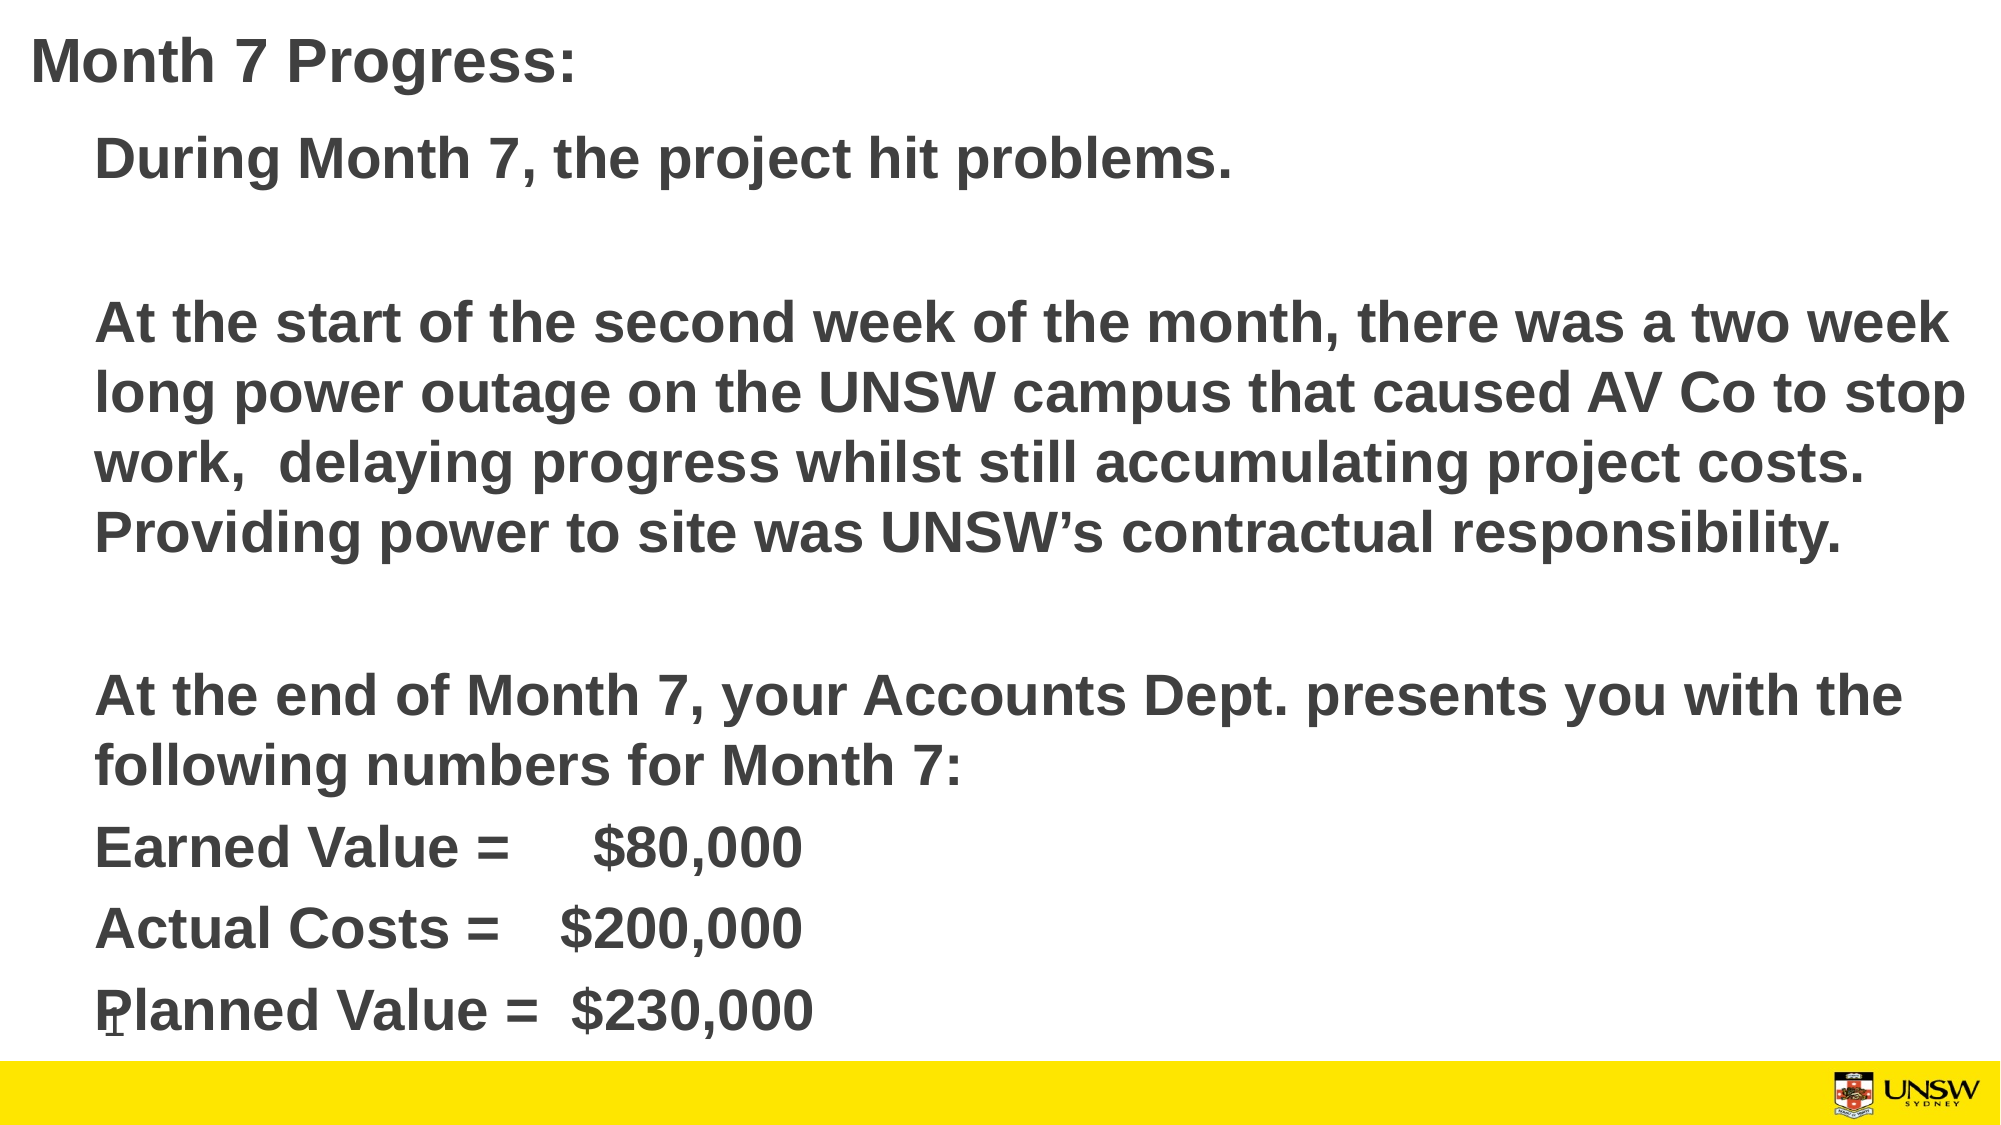

# Month 7 Progress:
During Month 7, the project hit problems.

At the start of the second week of the month, there was a two week long power outage on the UNSW campus that caused AV Co to stop work,  delaying progress whilst still accumulating project costs. Providing power to site was UNSW’s contractual responsibility.

At the end of Month 7, your Accounts Dept. presents you with the following numbers for Month 7:
Earned Value = 	   $80,000
Actual Costs = 	 $200,000
Planned Value =  $230,000
1